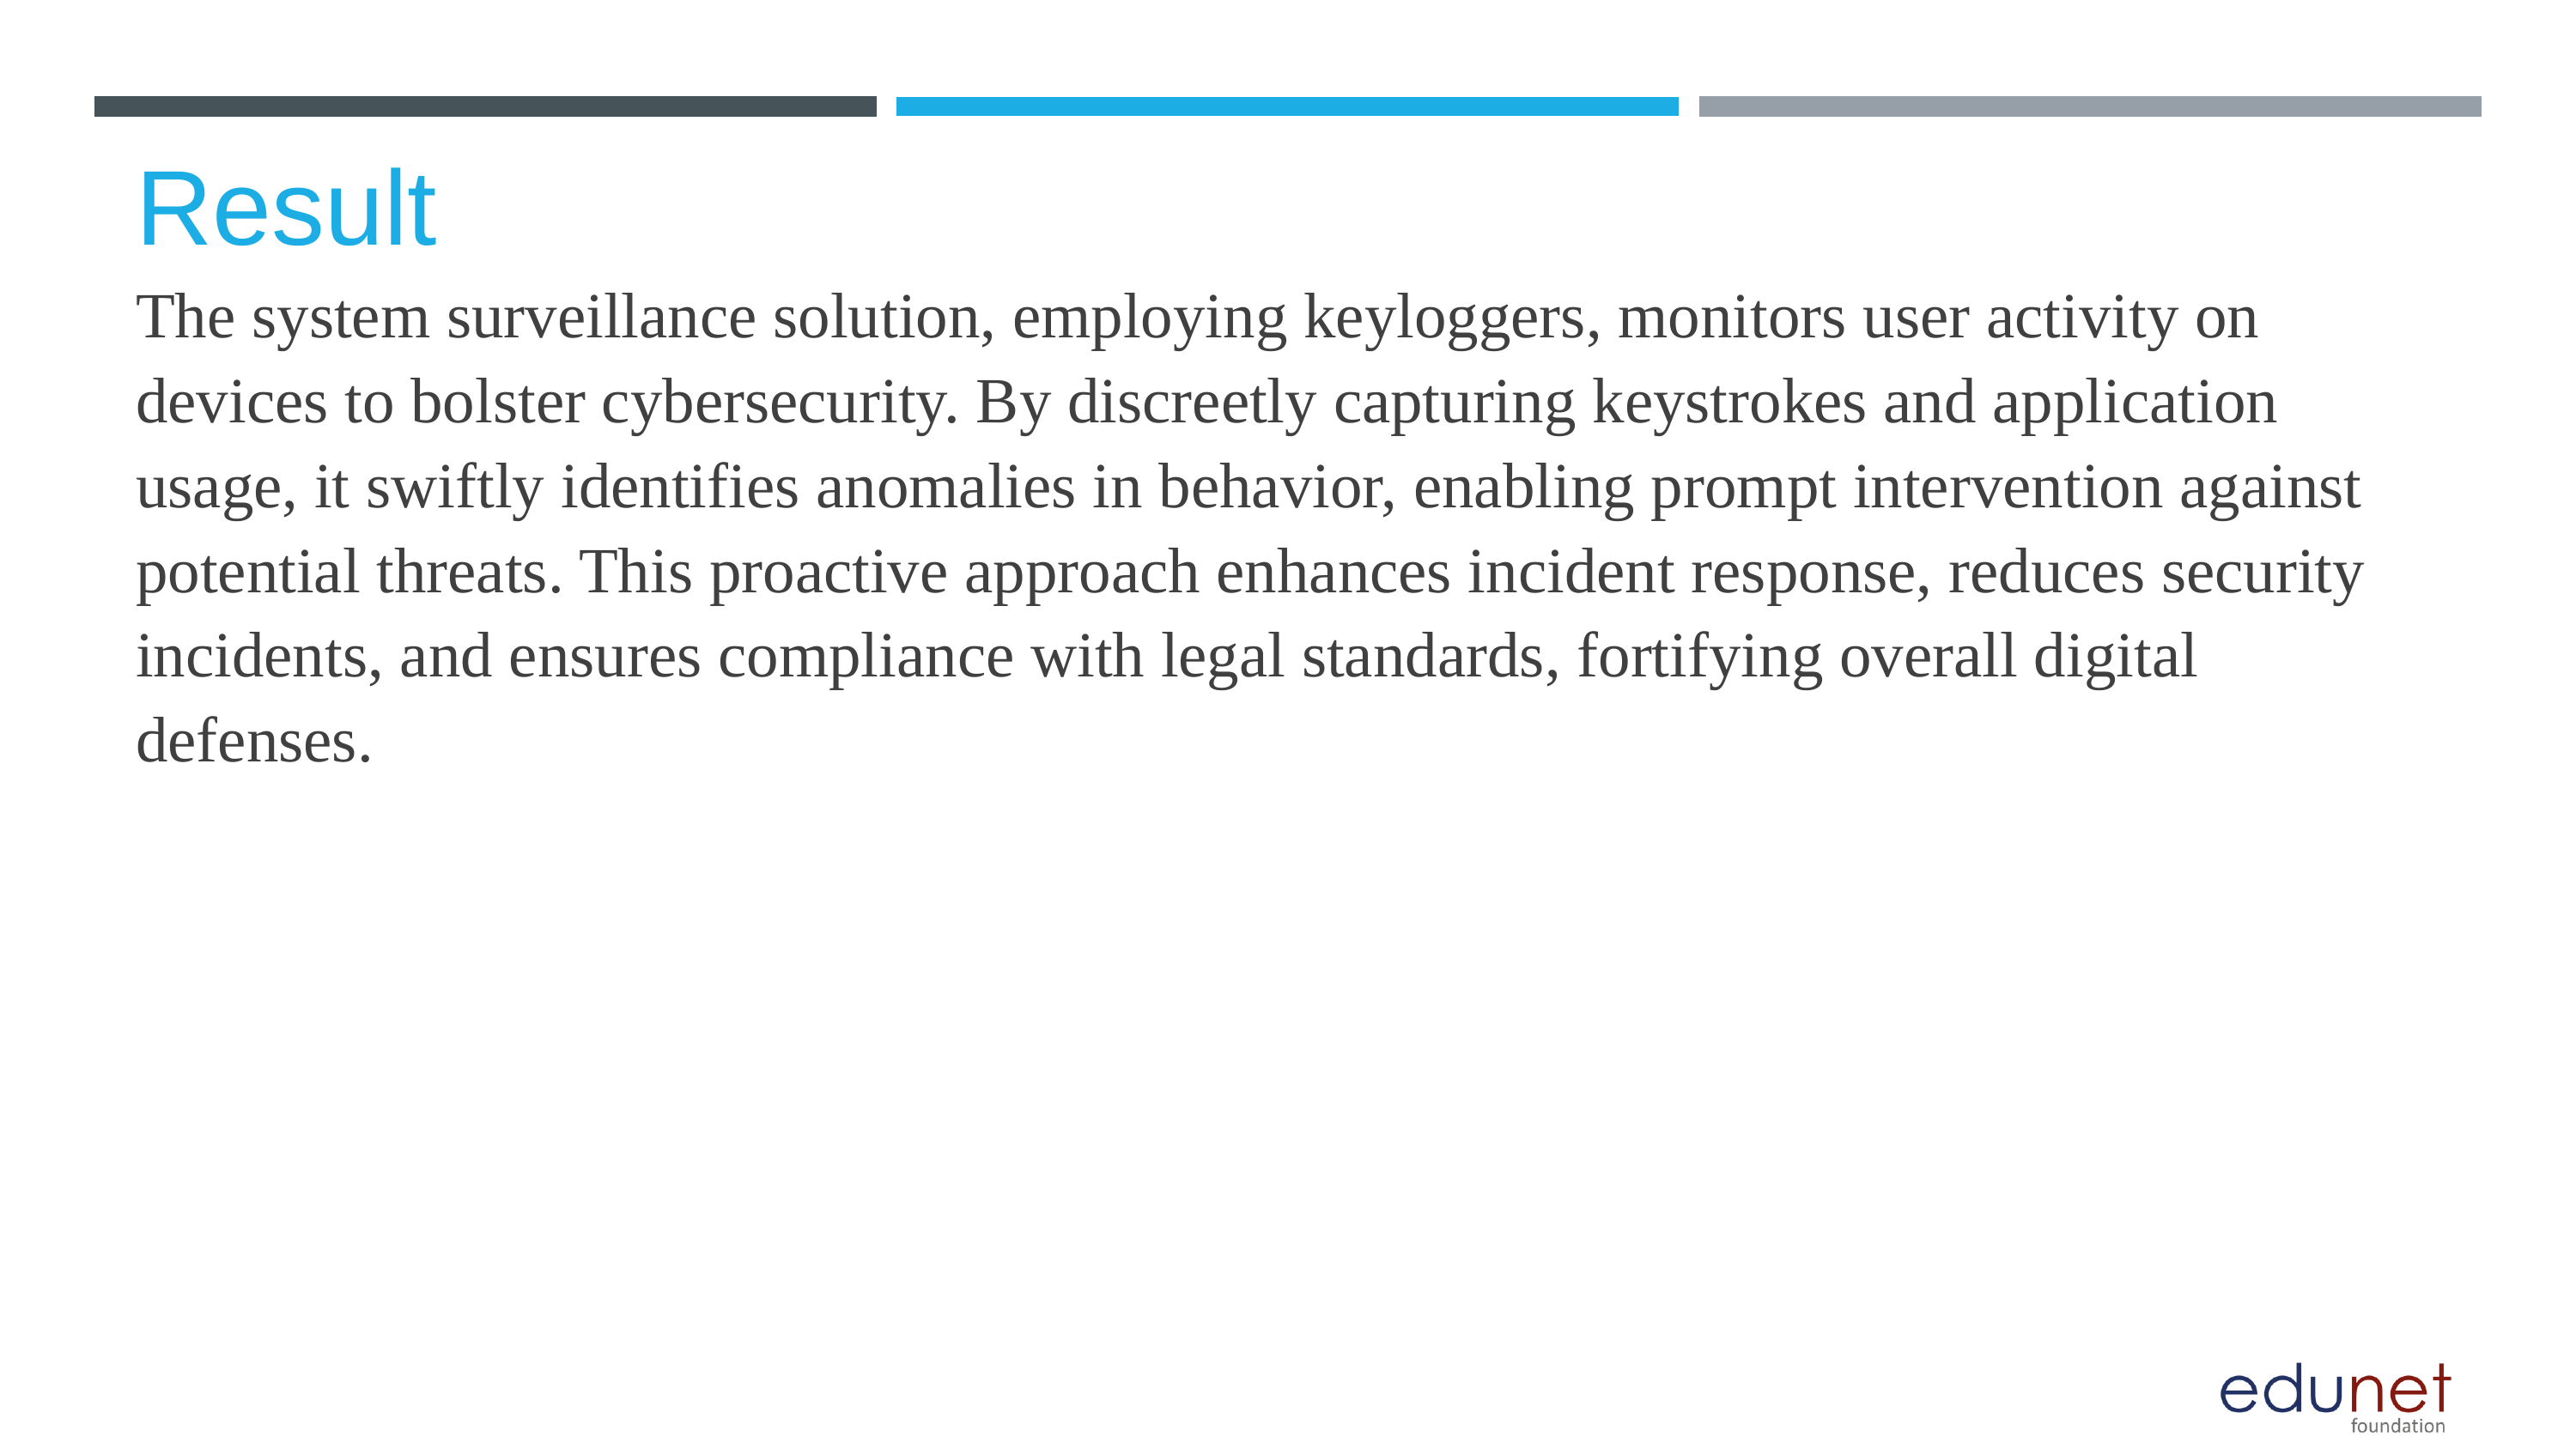

Result
The system surveillance solution, employing keyloggers, monitors user activity on devices to bolster cybersecurity. By discreetly capturing keystrokes and application usage, it swiftly identifies anomalies in behavior, enabling prompt intervention against potential threats. This proactive approach enhances incident response, reduces security incidents, and ensures compliance with legal standards, fortifying overall digital defenses.